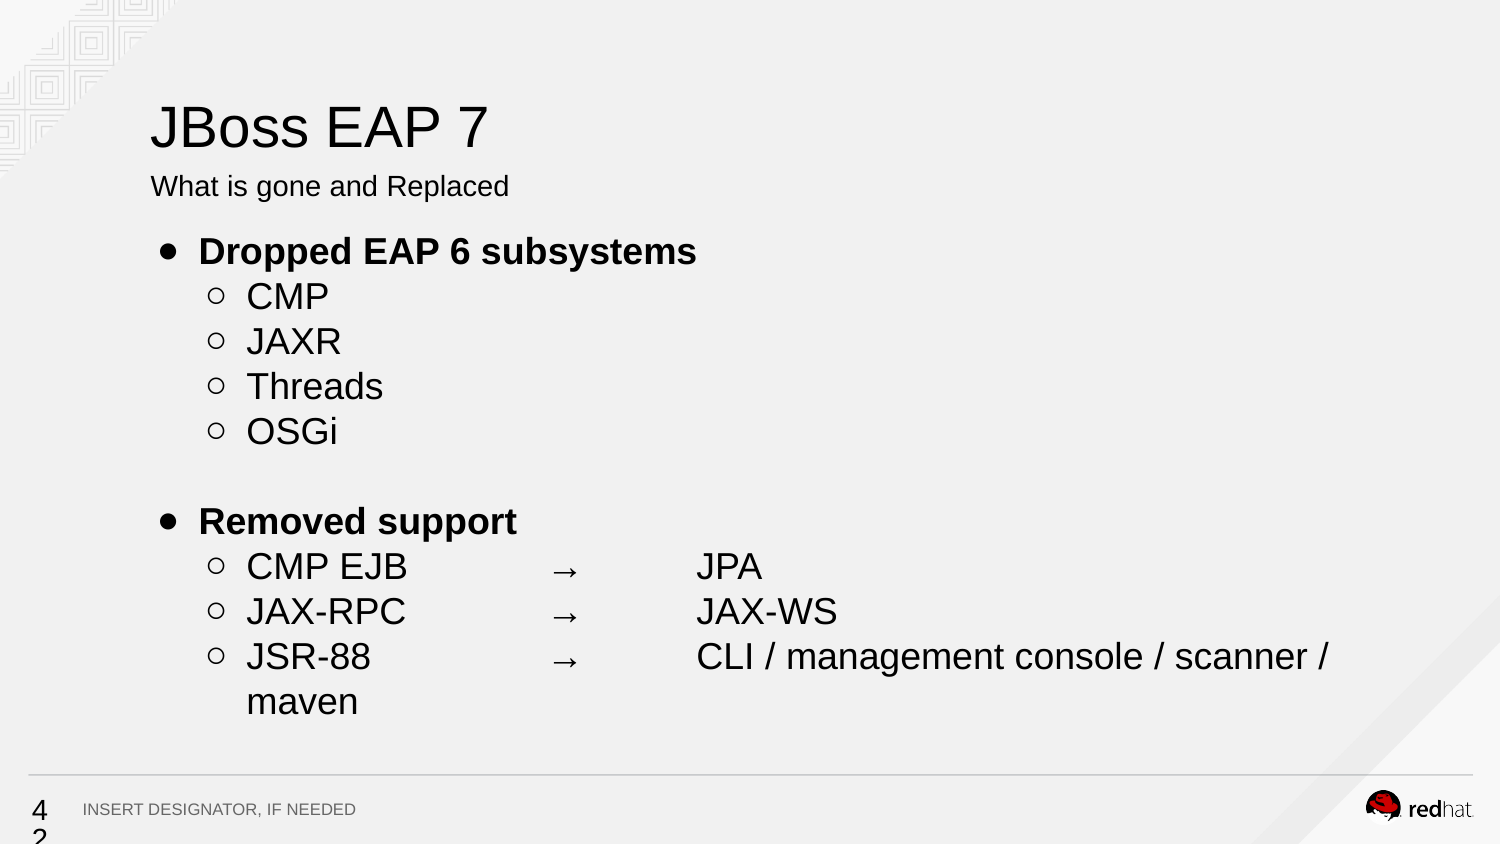

# JBoss EAP 7
What is gone and Replaced
Dropped EAP 6 subsystems
CMP
JAXR
Threads
OSGi

Removed support
CMP EJB	→ 	JPA
JAX-RPC	→ 	JAX-WS
JSR-88		→ 	CLI / management console / scanner / maven
42